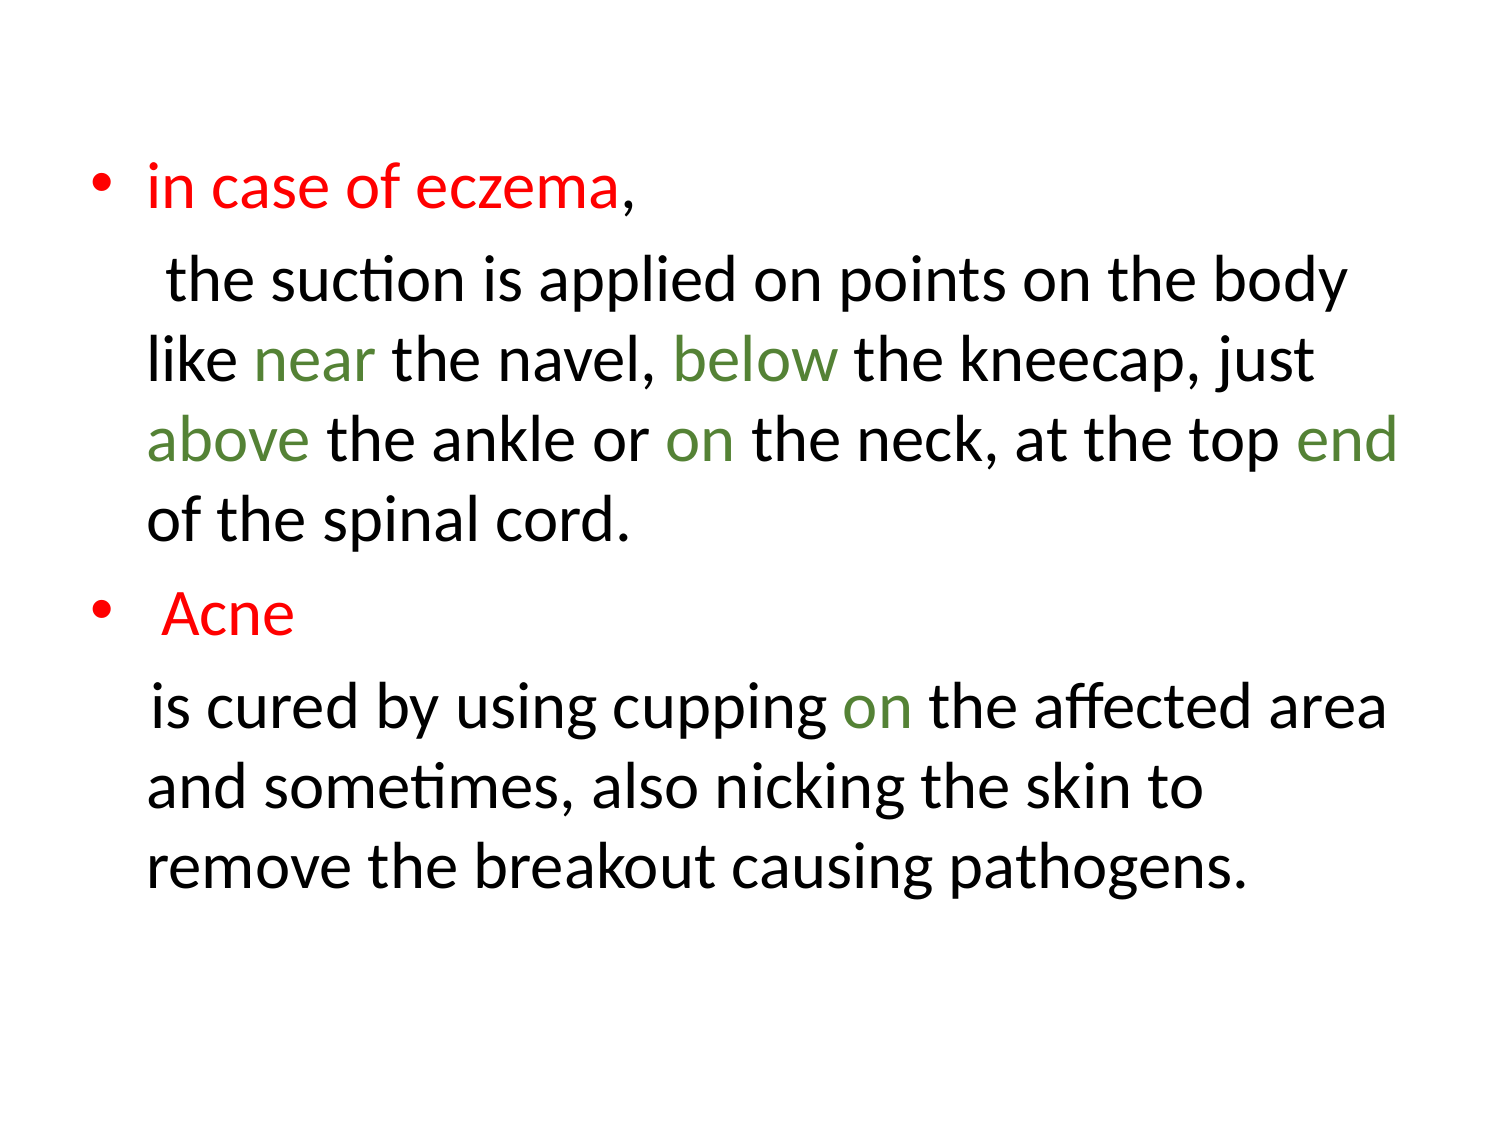

in case of eczema,
     the suction is applied on points on the body like near the navel, below the kneecap, just above the ankle or on the neck, at the top end of the spinal cord.
 Acne
    is cured by using cupping on the affected area and sometimes, also nicking the skin to remove the breakout causing pathogens.